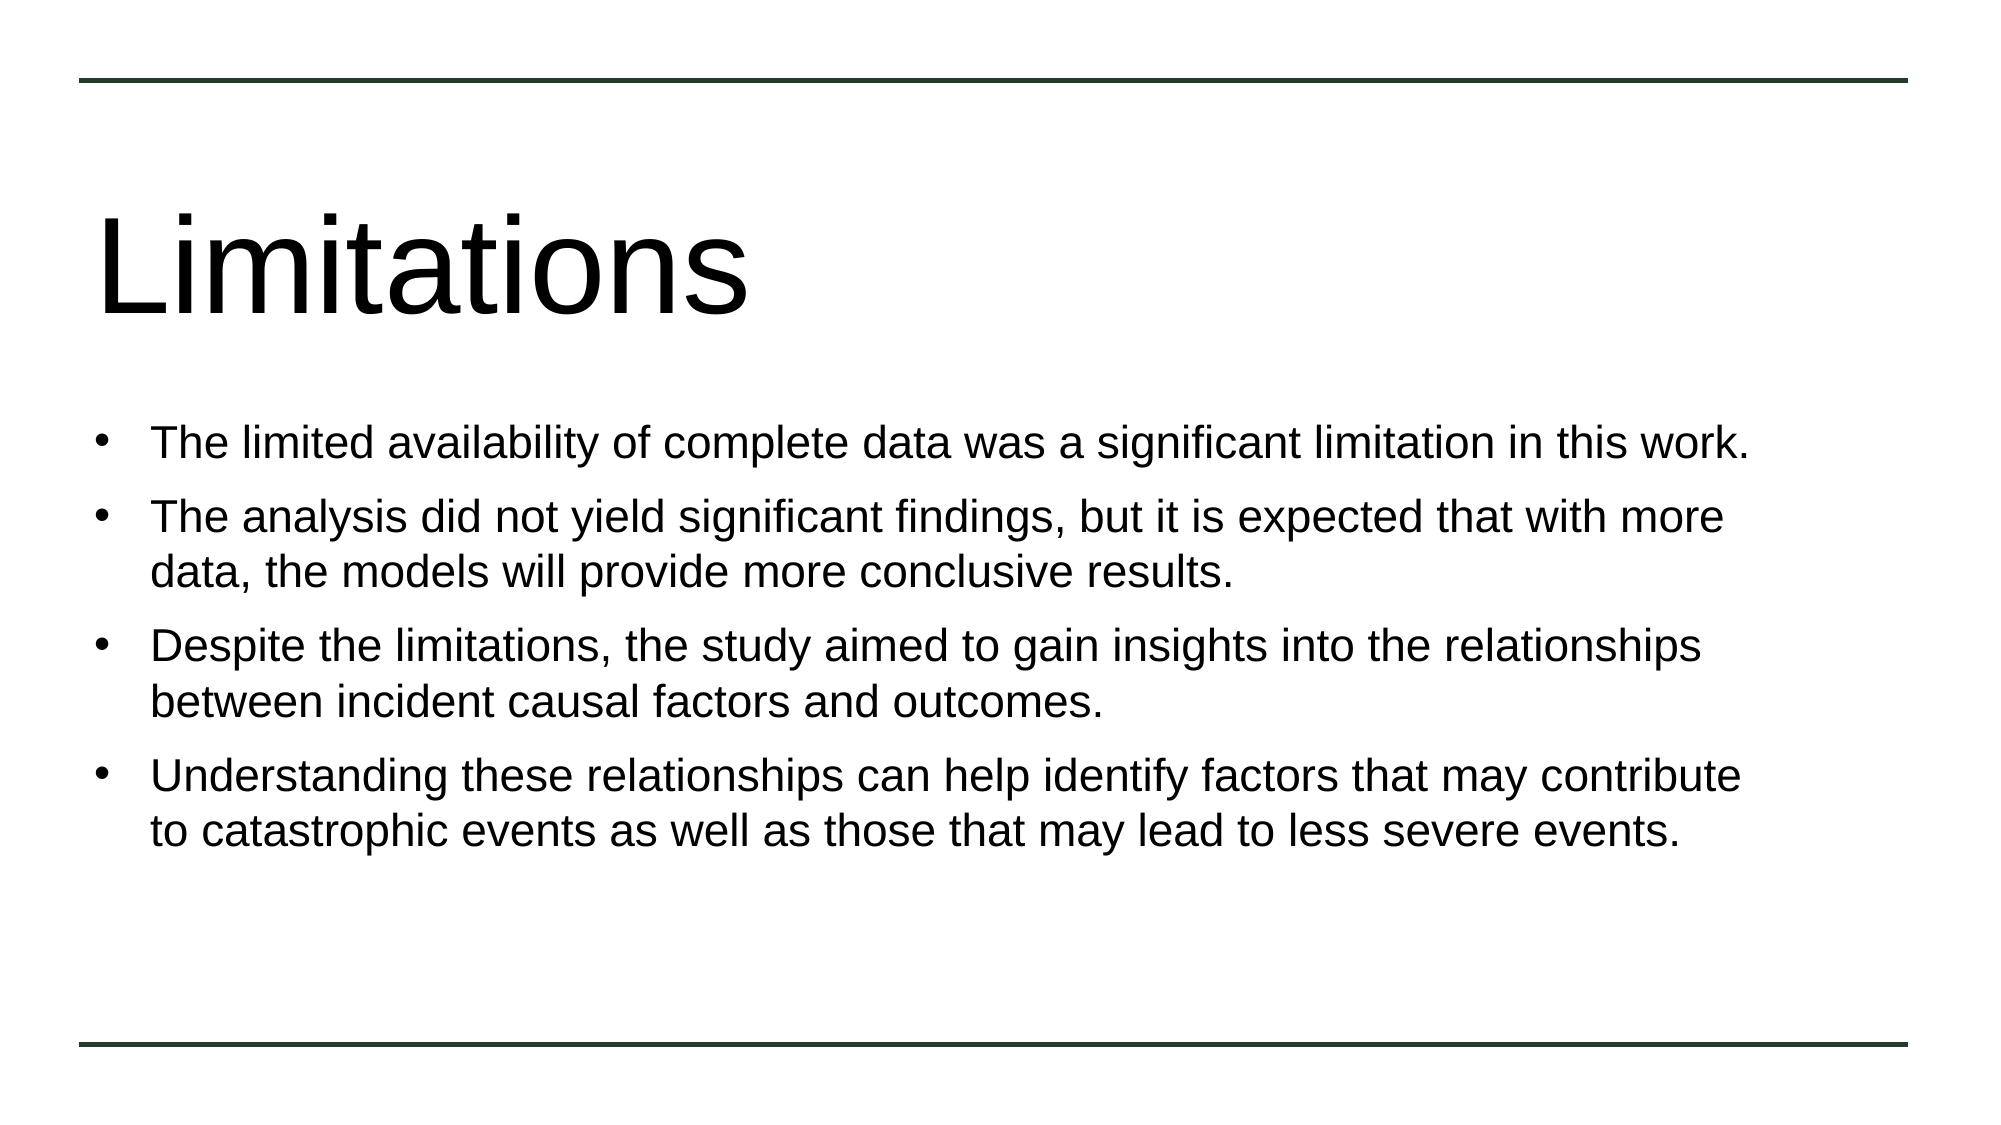

# Limitations
The limited availability of complete data was a significant limitation in this work.
The analysis did not yield significant findings, but it is expected that with more data, the models will provide more conclusive results.
Despite the limitations, the study aimed to gain insights into the relationships between incident causal factors and outcomes.
Understanding these relationships can help identify factors that may contribute to catastrophic events as well as those that may lead to less severe events.